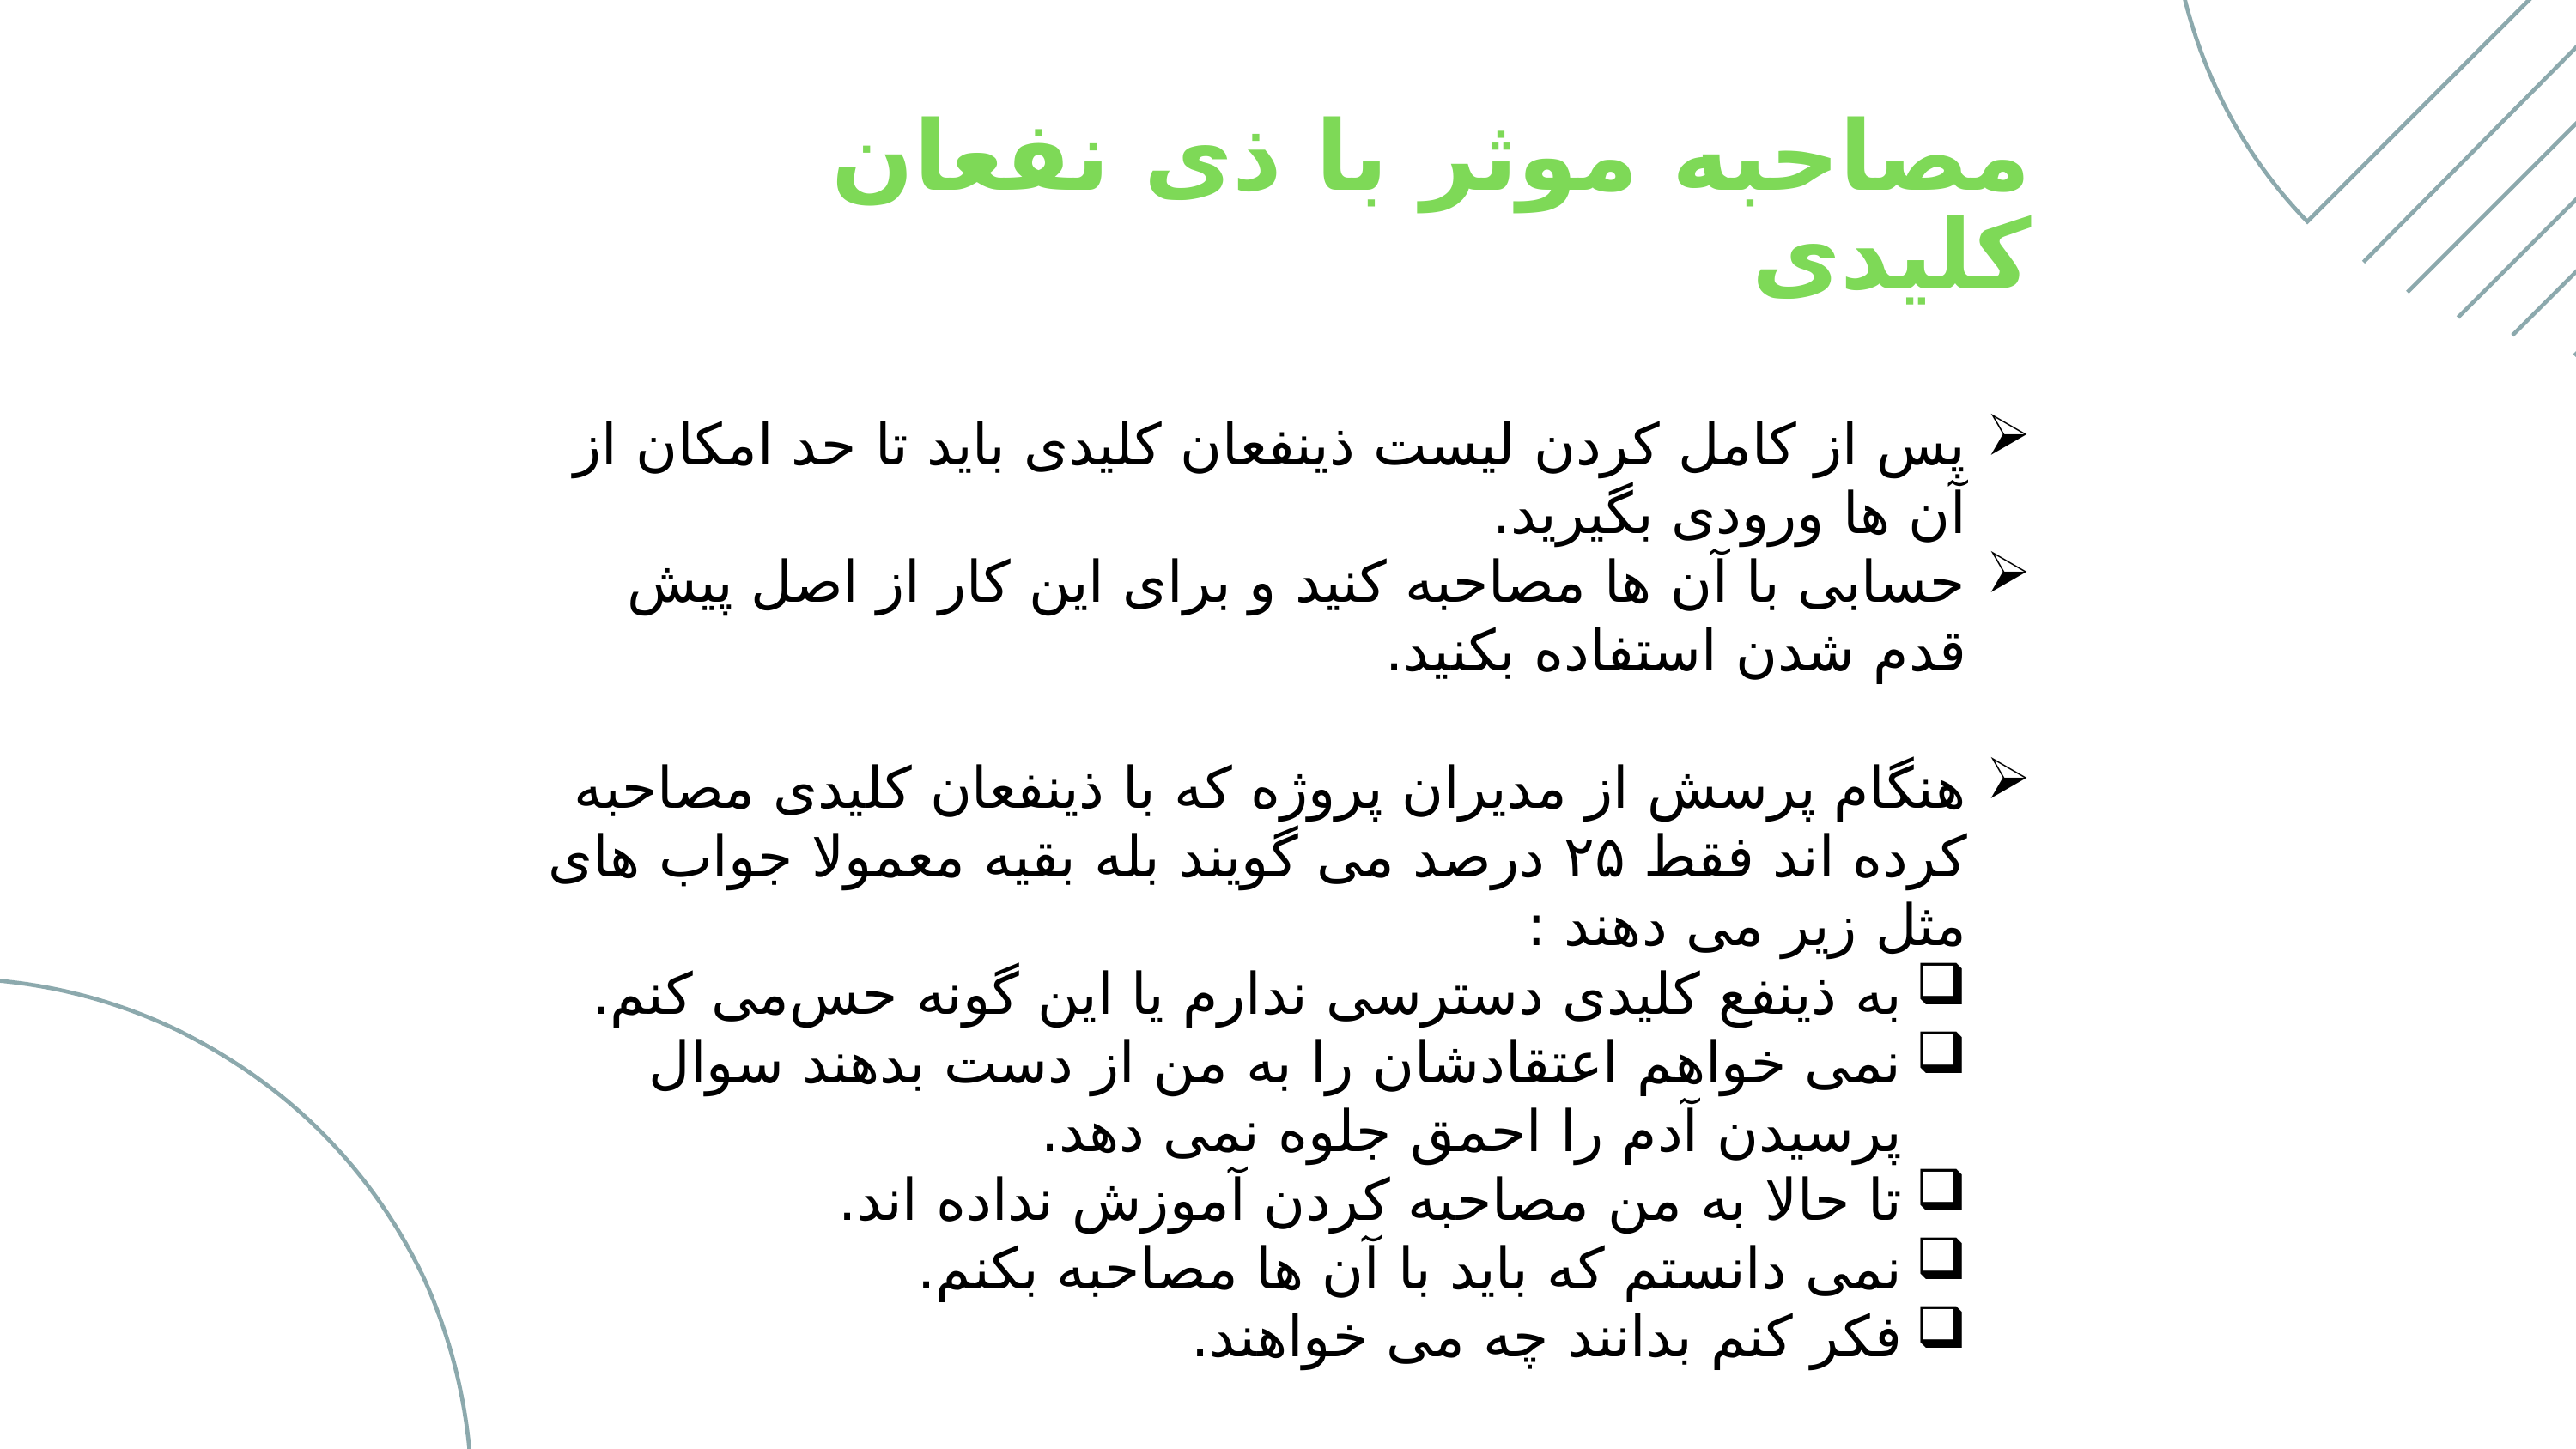

مصاحبه موثر با ذی نفعان کلیدی

پس از کامل کردن لیست ذینفعان کلیدی باید تا حد امکان از آن ها ورودی بگیرید.
حسابی با آن ها مصاحبه کنید و برای این کار از اصل پیش قدم شدن استفاده بکنید.

هنگام پرسش از مدیران پروژه که با ذینفعان کلیدی مصاحبه کرده اند فقط ۲۵ درصد می گویند بله بقیه معمولا جواب های مثل زیر می دهند :
به ذینفع کلیدی دسترسی ندارم یا این گونه حس‌می کنم.
نمی خواهم اعتقادشان را به من از دست بدهند سوال پرسیدن آدم را احمق جلوه نمی دهد.
تا حالا به من مصاحبه کردن آموزش نداده اند.
نمی دانستم که باید با آن ها مصاحبه بکنم.
فکر کنم بدانند چه می خواهند.